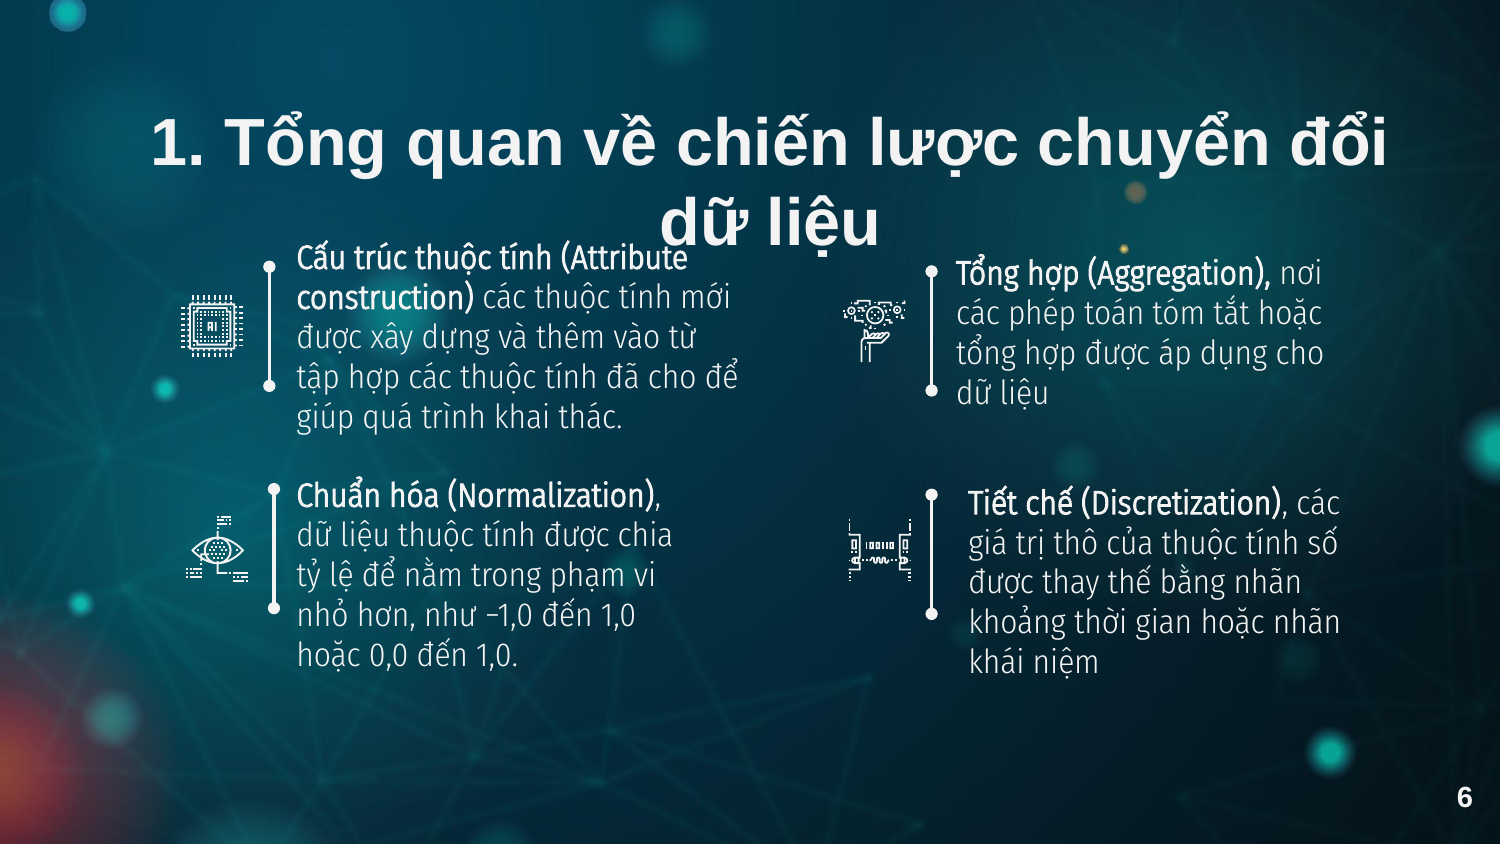

# 1. Tổng quan về chiến lược chuyển đổi dữ liệu

Cấu trúc thuộc tính (Attribute construction) các thuộc tính mới được xây dựng và thêm vào từ tập hợp các thuộc tính đã cho để giúp quá trình khai thác.
Tổng hợp (Aggregation), nơi các phép toán tóm tắt hoặc tổng hợp được áp dụng cho dữ liệu

Tiết chế (Discretization), các giá trị thô của thuộc tính số được thay thế bằng nhãn khoảng thời gian hoặc nhãn khái niệm
Chuẩn hóa (Normalization), dữ liệu thuộc tính được chia tỷ lệ để nằm trong phạm vi nhỏ hơn, như −1,0 đến 1,0 hoặc 0,0 đến 1,0.

6